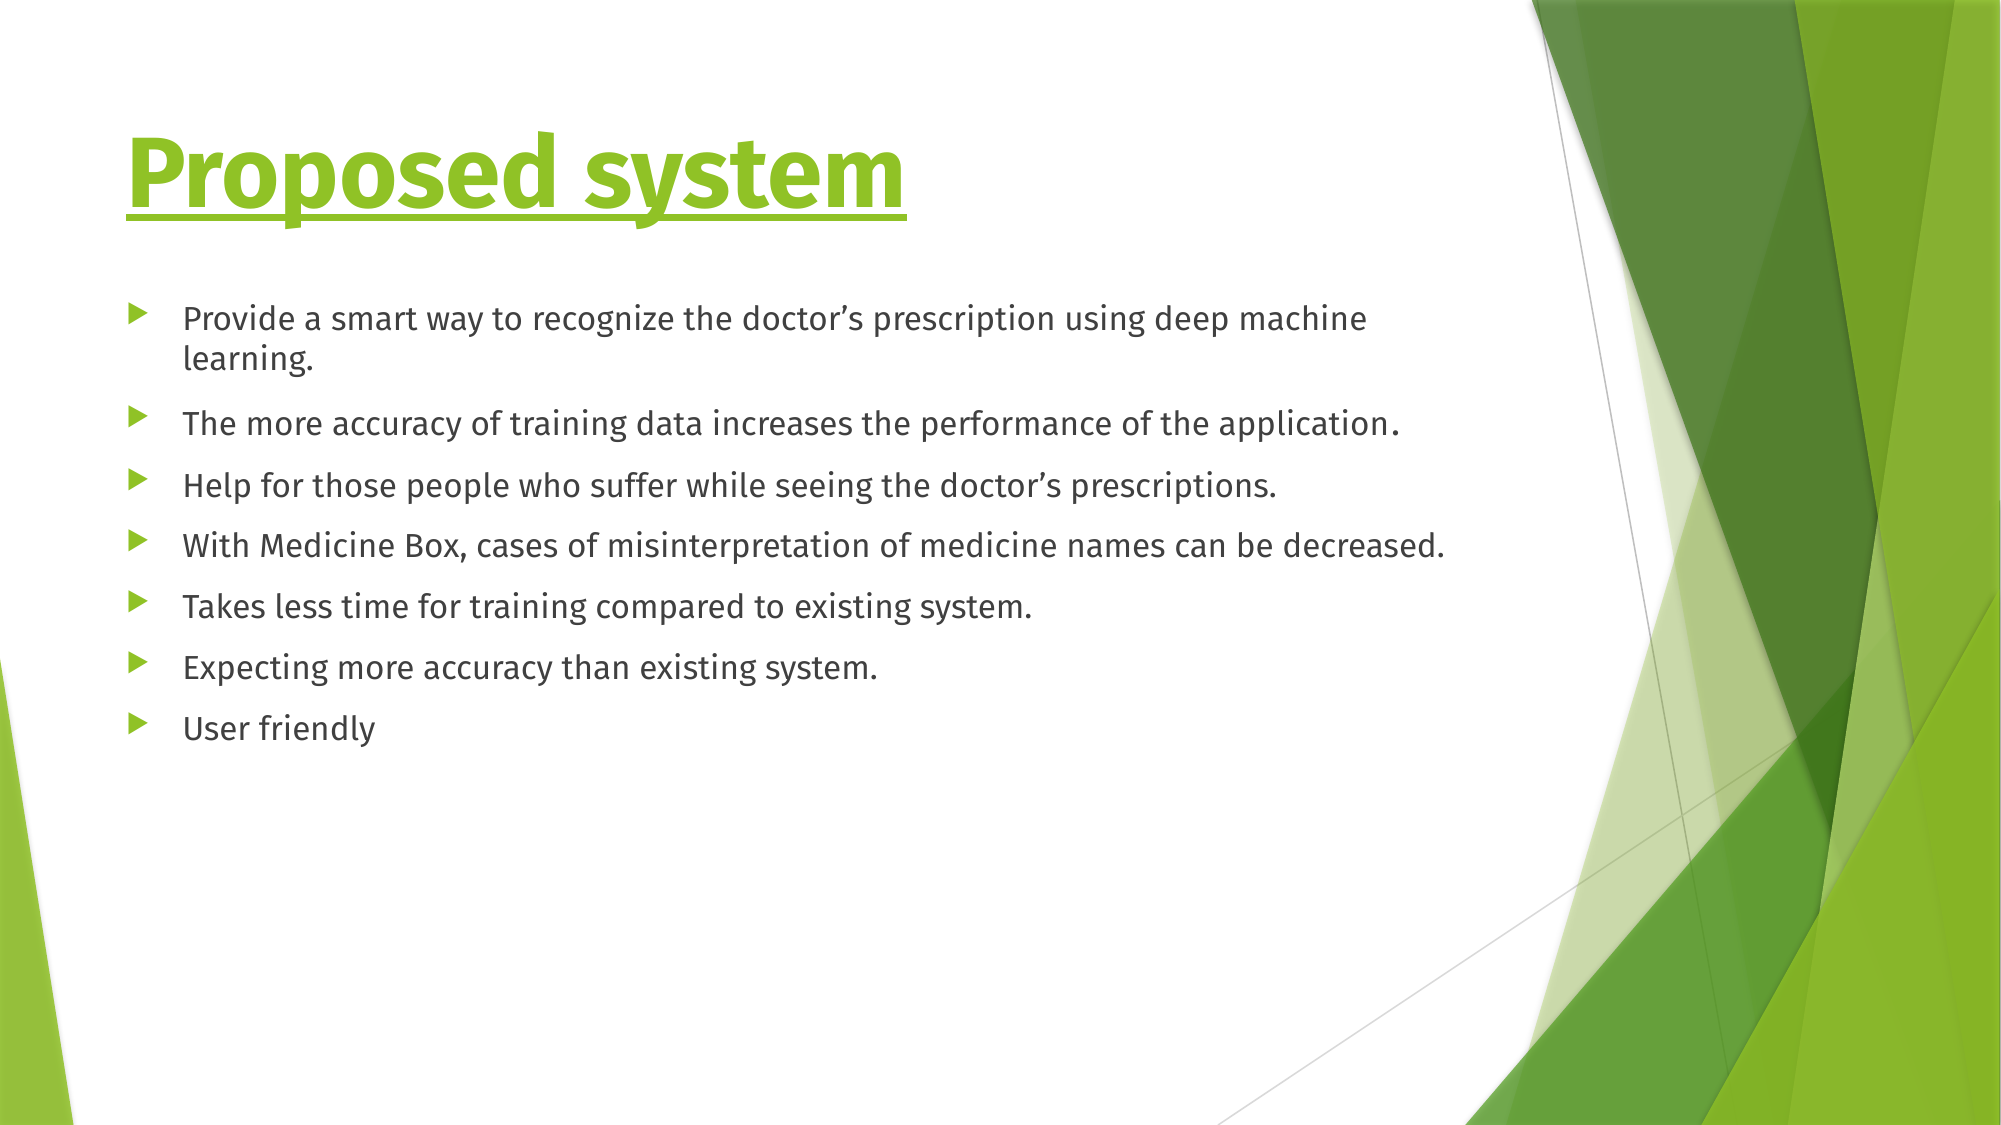

# Proposed system
Provide a smart way to recognize the doctor’s prescription using deep machine learning.
The more accuracy of training data increases the performance of the application.
Help for those people who suffer while seeing the doctor’s prescriptions.
With Medicine Box, cases of misinterpretation of medicine names can be decreased.
Takes less time for training compared to existing system.
Expecting more accuracy than existing system.
User friendly